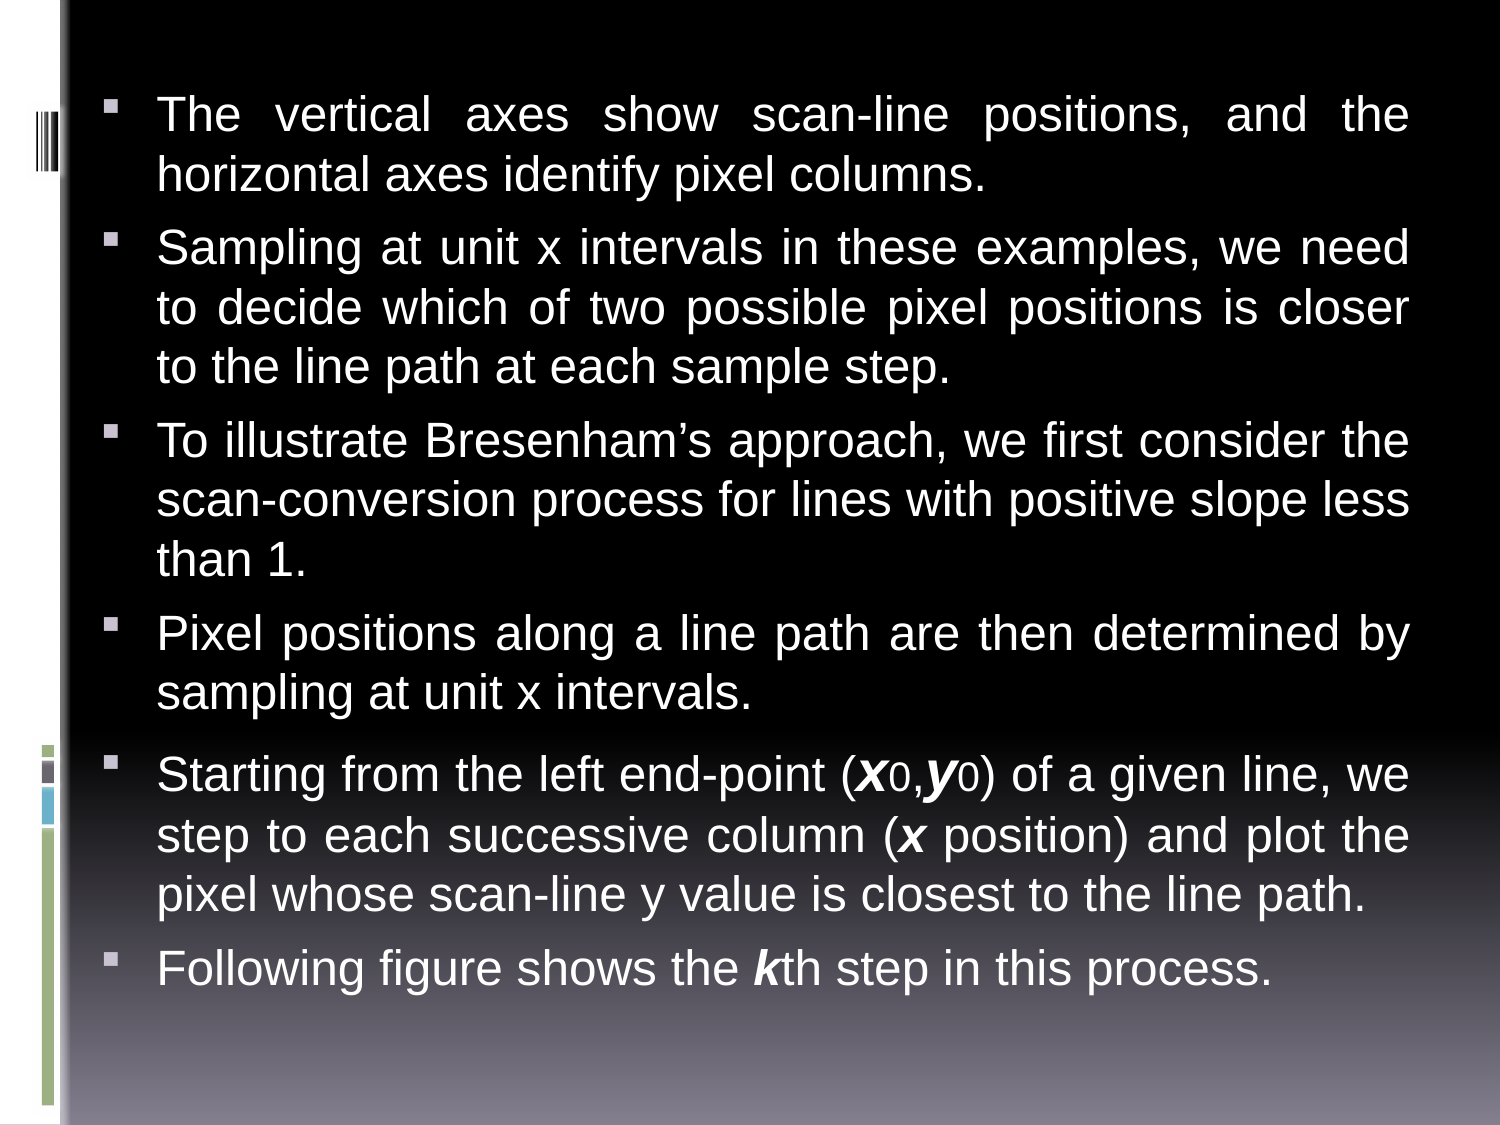

The vertical axes show scan-line positions, and the horizontal axes identify pixel columns.
Sampling at unit x intervals in these examples, we need to decide which of two possible pixel positions is closer to the line path at each sample step.
To illustrate Bresenham’s approach, we first consider the scan-conversion process for lines with positive slope less than 1.
Pixel positions along a line path are then determined by sampling at unit x intervals.
Starting from the left end-point (x0,y0) of a given line, we step to each successive column (x position) and plot the pixel whose scan-line y value is closest to the line path.
Following figure shows the kth step in this process.